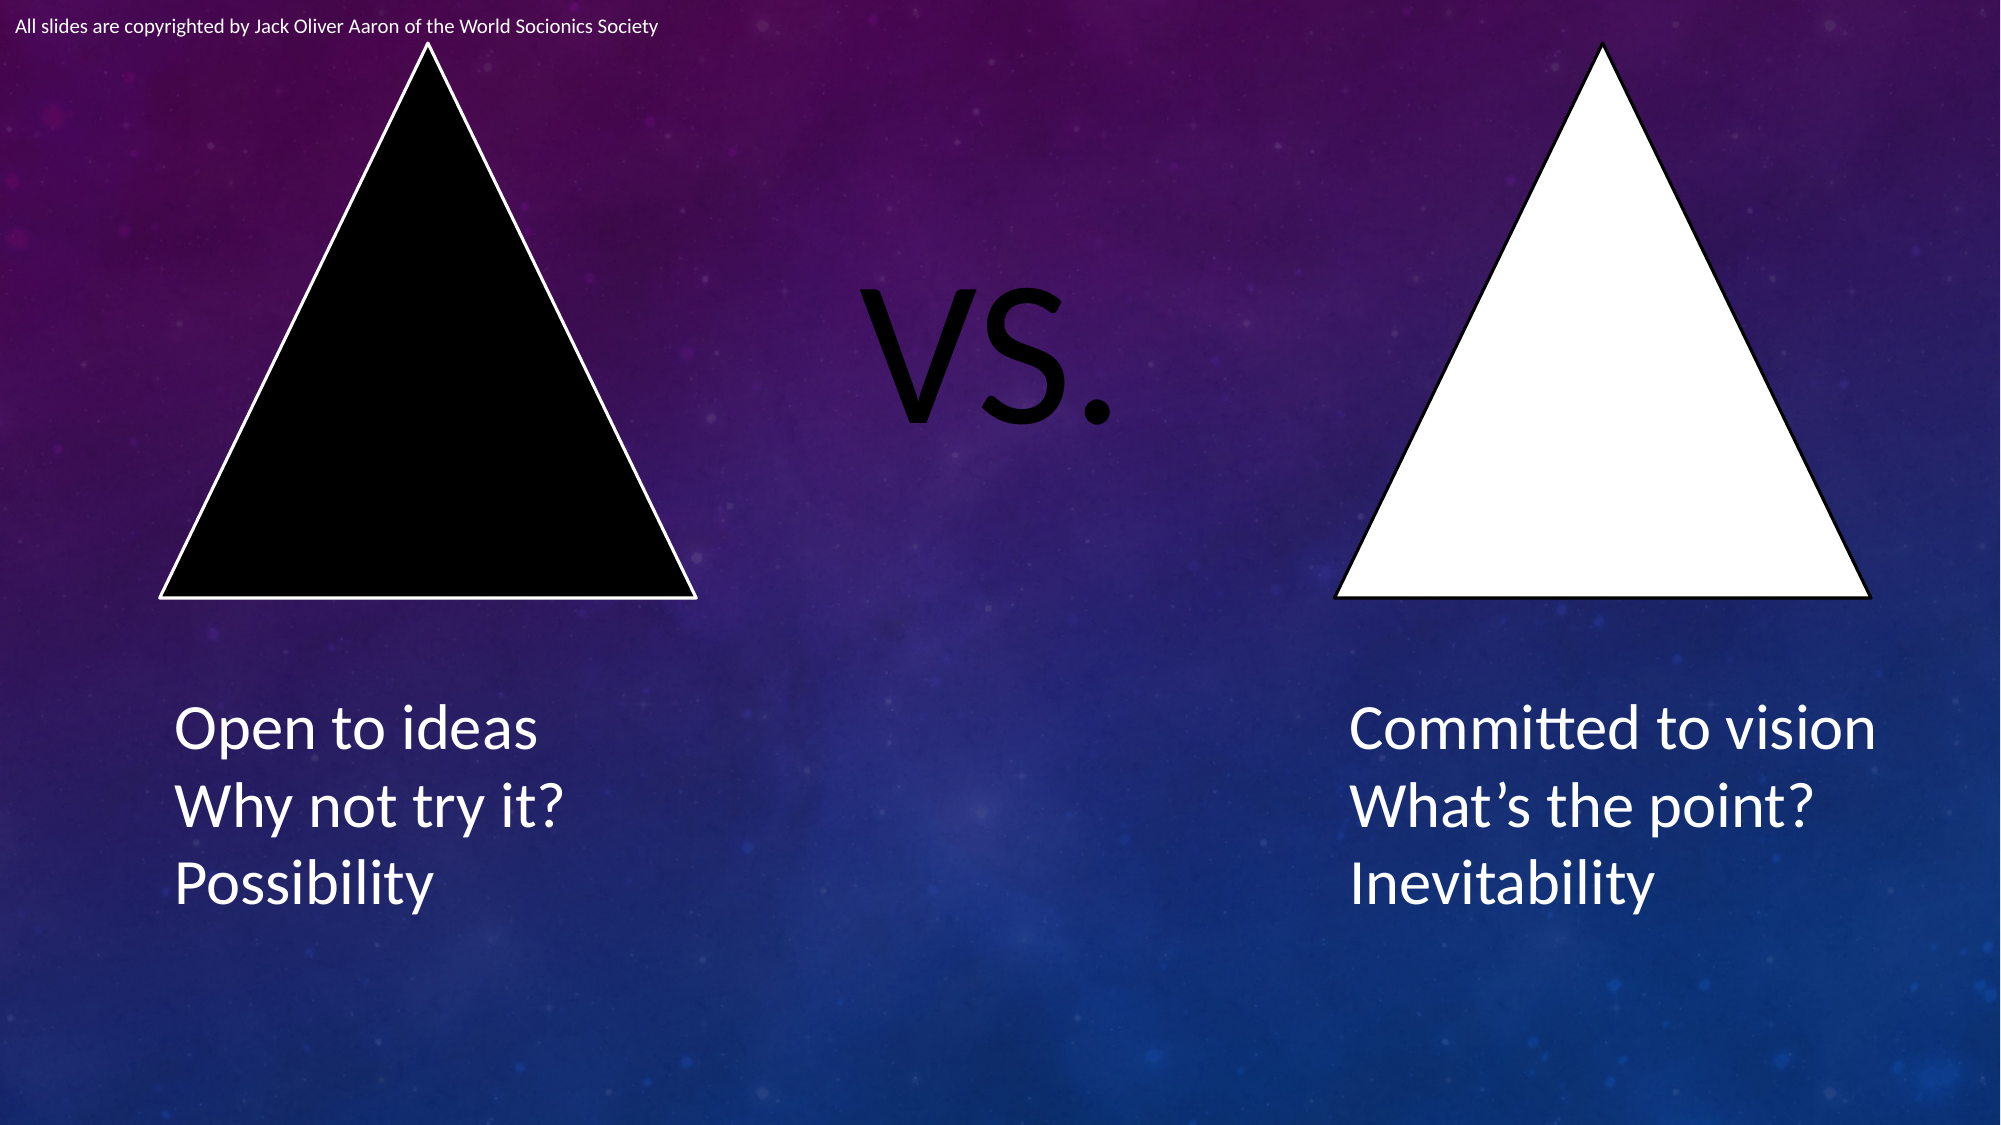

All slides are copyrighted by Jack Oliver Aaron of the World Socionics Society

VS.
Open to ideas
Why not try it?
Possibility
Committed to vision
What’s the point?
Inevitability